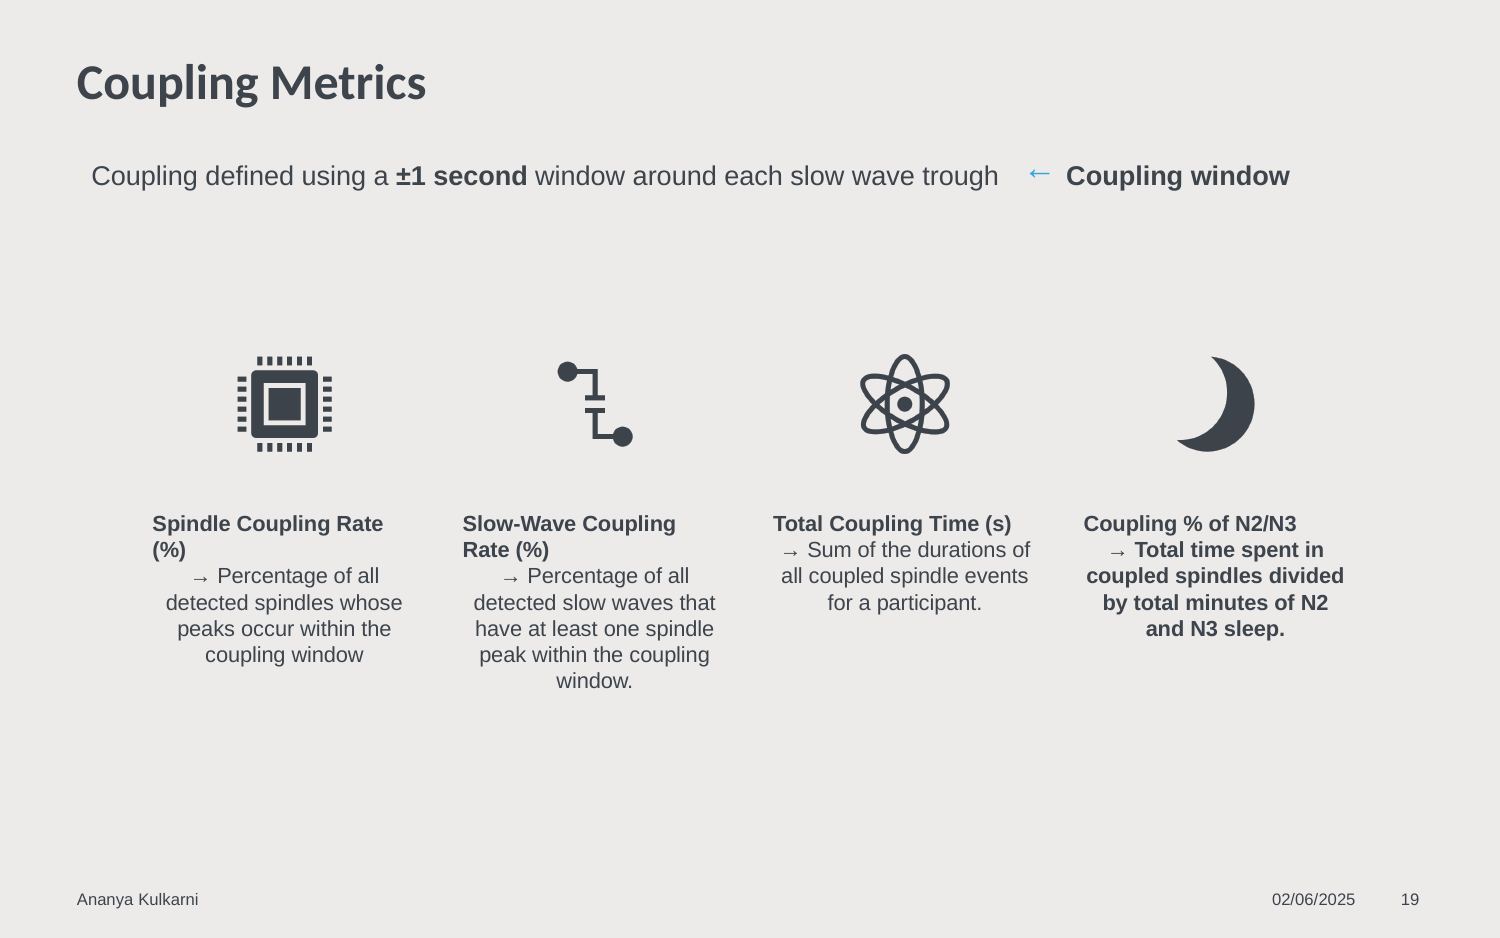

# Coupling Metrics
Coupling defined using a ±1 second window around each slow wave trough         Coupling window
→
Spindle Coupling Rate (%)
→ Percentage of all detected spindles whose peaks occur within the coupling window
Slow-Wave Coupling Rate (%)
→ Percentage of all detected slow waves that have at least one spindle peak within the coupling window.
Total Coupling Time (s)
→ Sum of the durations of all coupled spindle events for a participant.
Coupling % of N2/N3
→ Total time spent in coupled spindles divided by total minutes of N2 and N3 sleep.
Ananya Kulkarni
02/06/2025
19